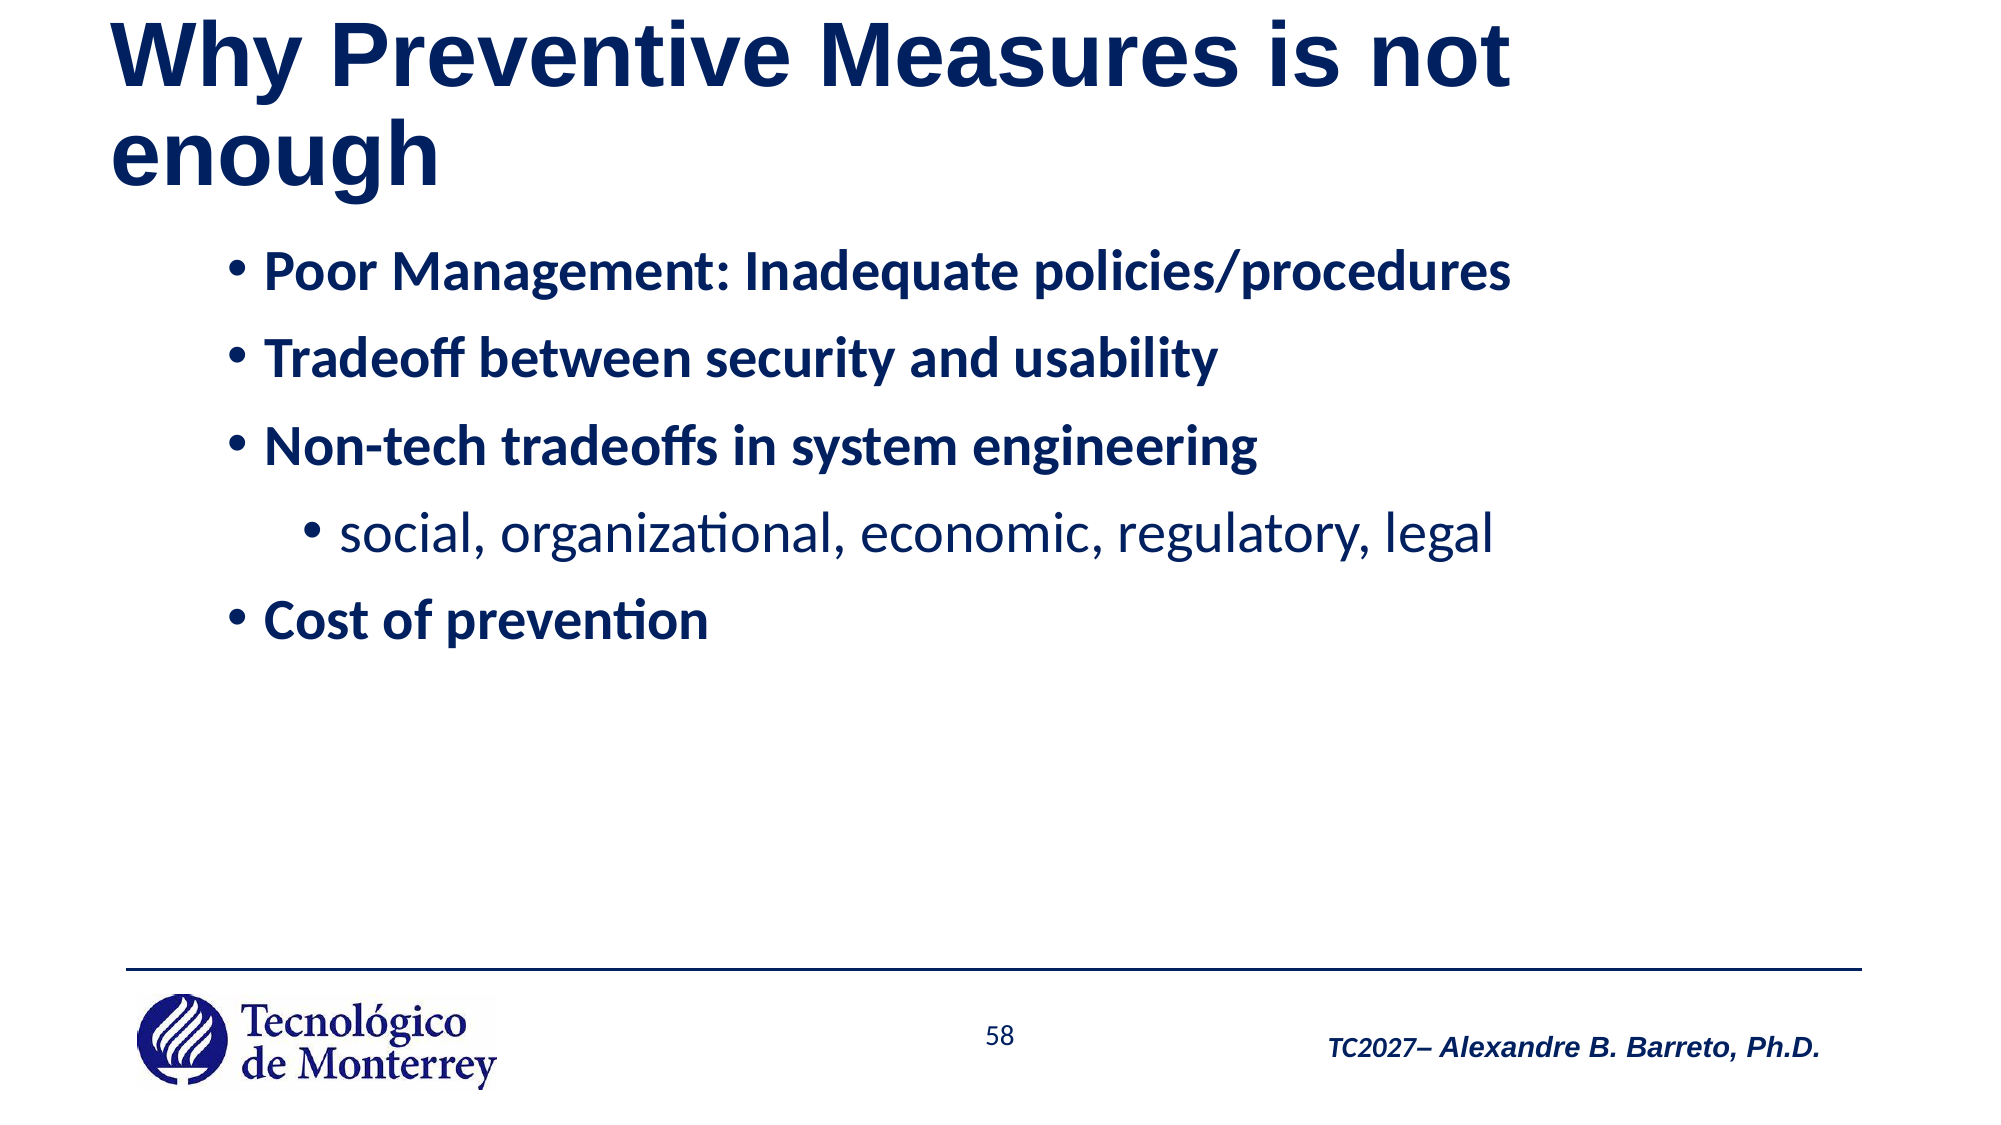

# Why Preventive Measures is not enough
Poor Management: Inadequate policies/procedures
Tradeoff between security and usability
Non-tech tradeoffs in system engineering
social, organizational, economic, regulatory, legal
Cost of prevention